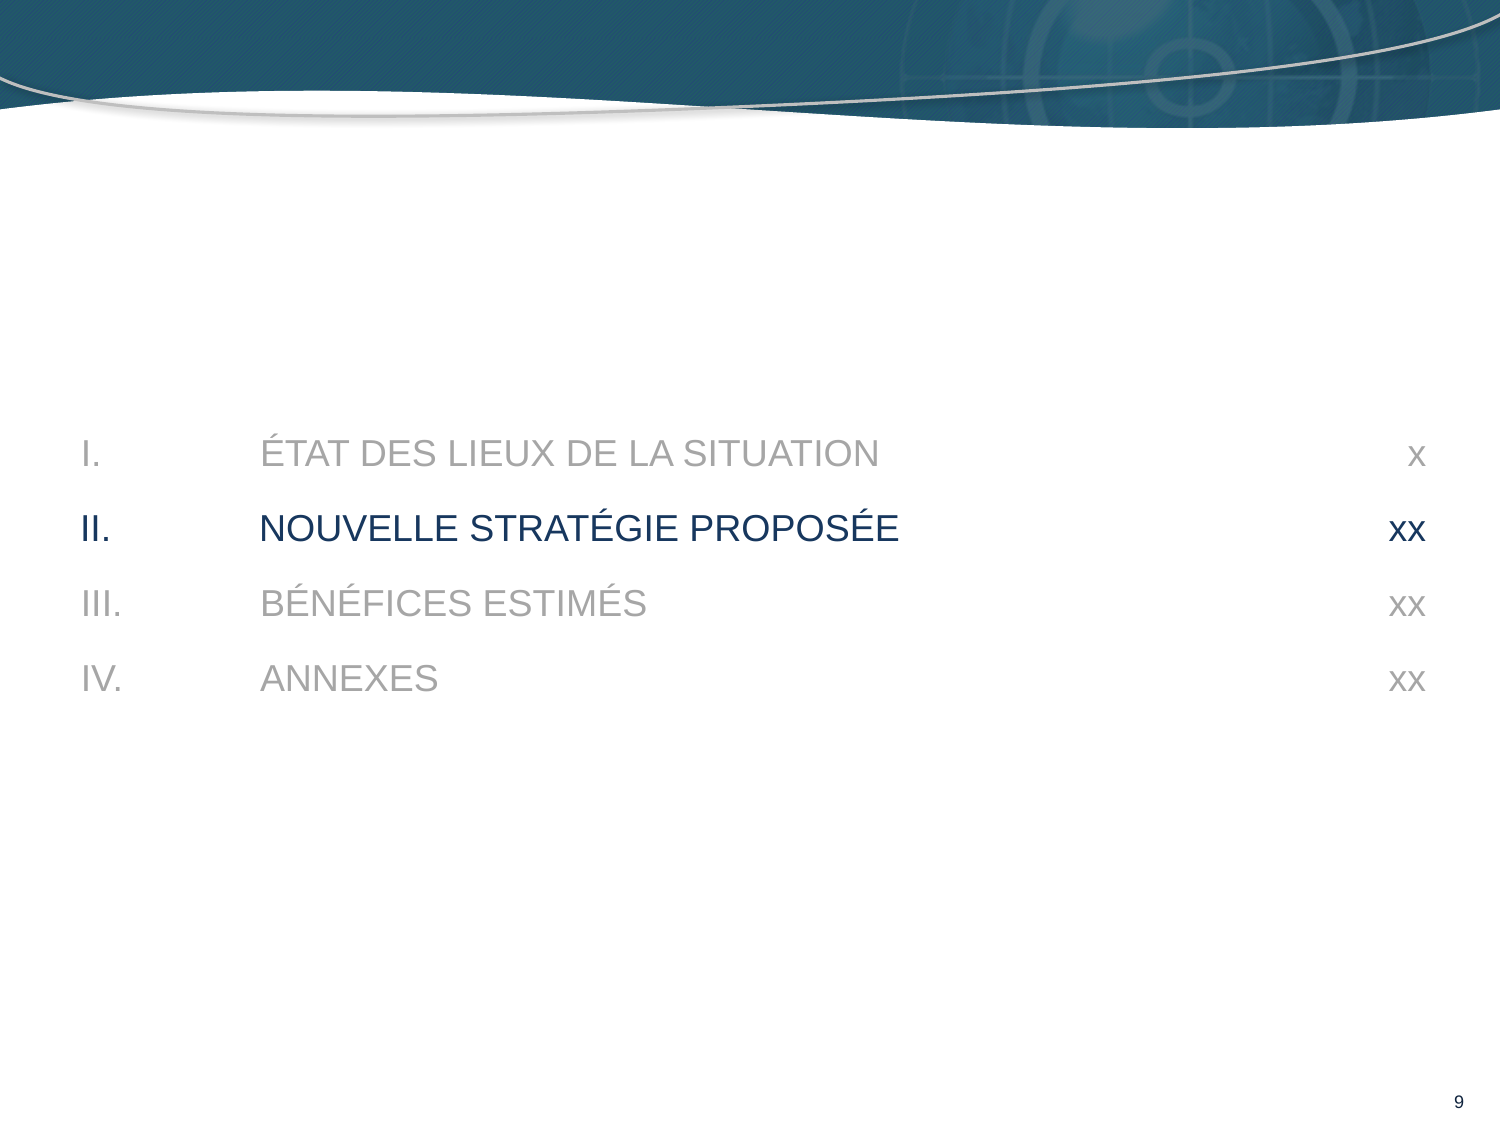

I.    	ÉTAT DES LIEUX DE LA SITUATION
x
II. 	NOUVELLE STRATÉGIE PROPOSÉE
xx
III. 	BÉNÉFICES ESTIMÉS
xx
IV. 	ANNEXES
xx